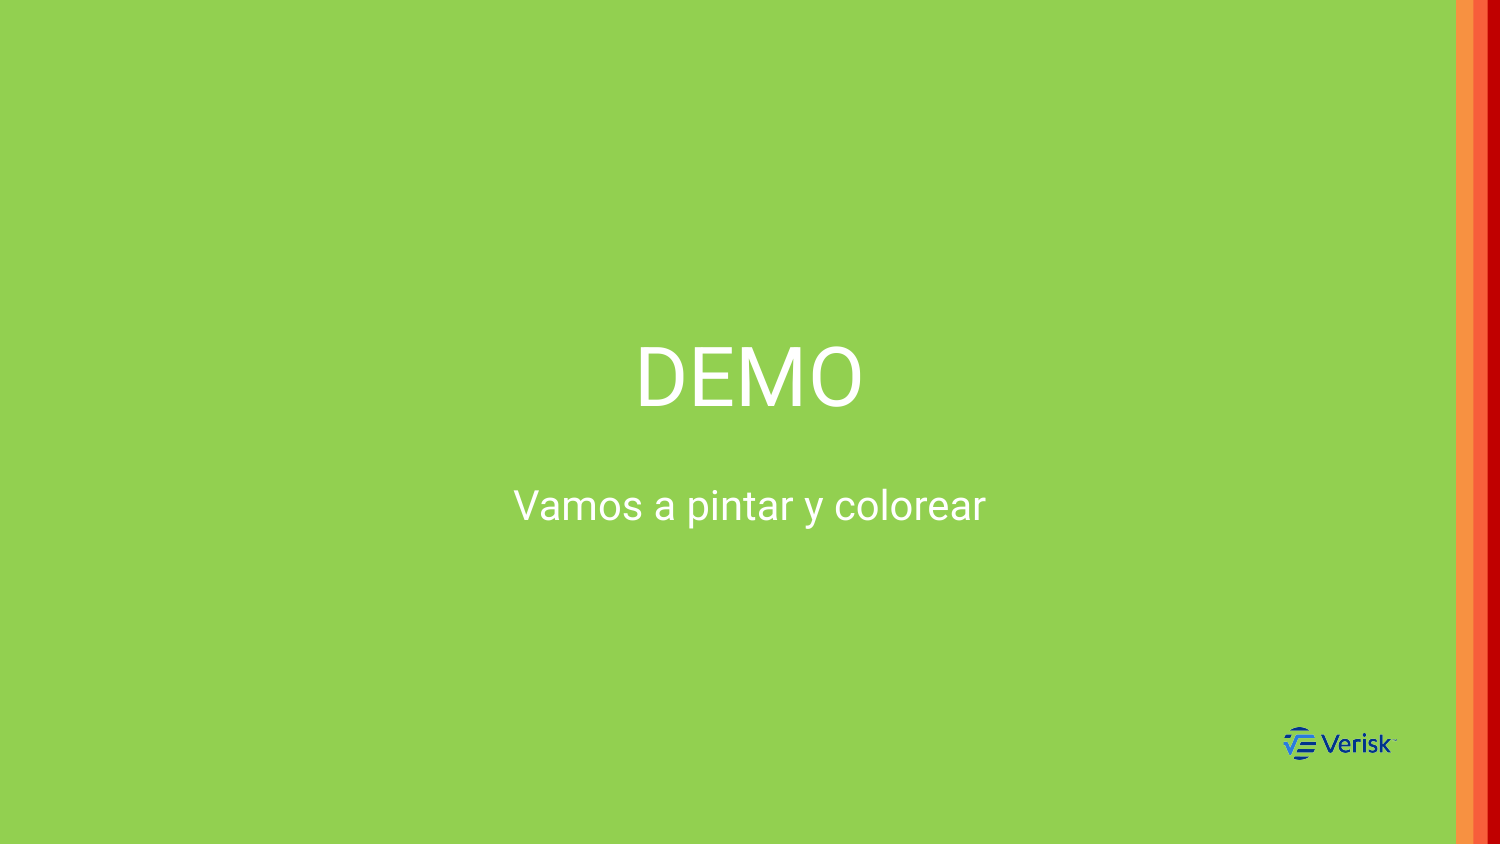

# DEMO
Vamos a pintar y colorear